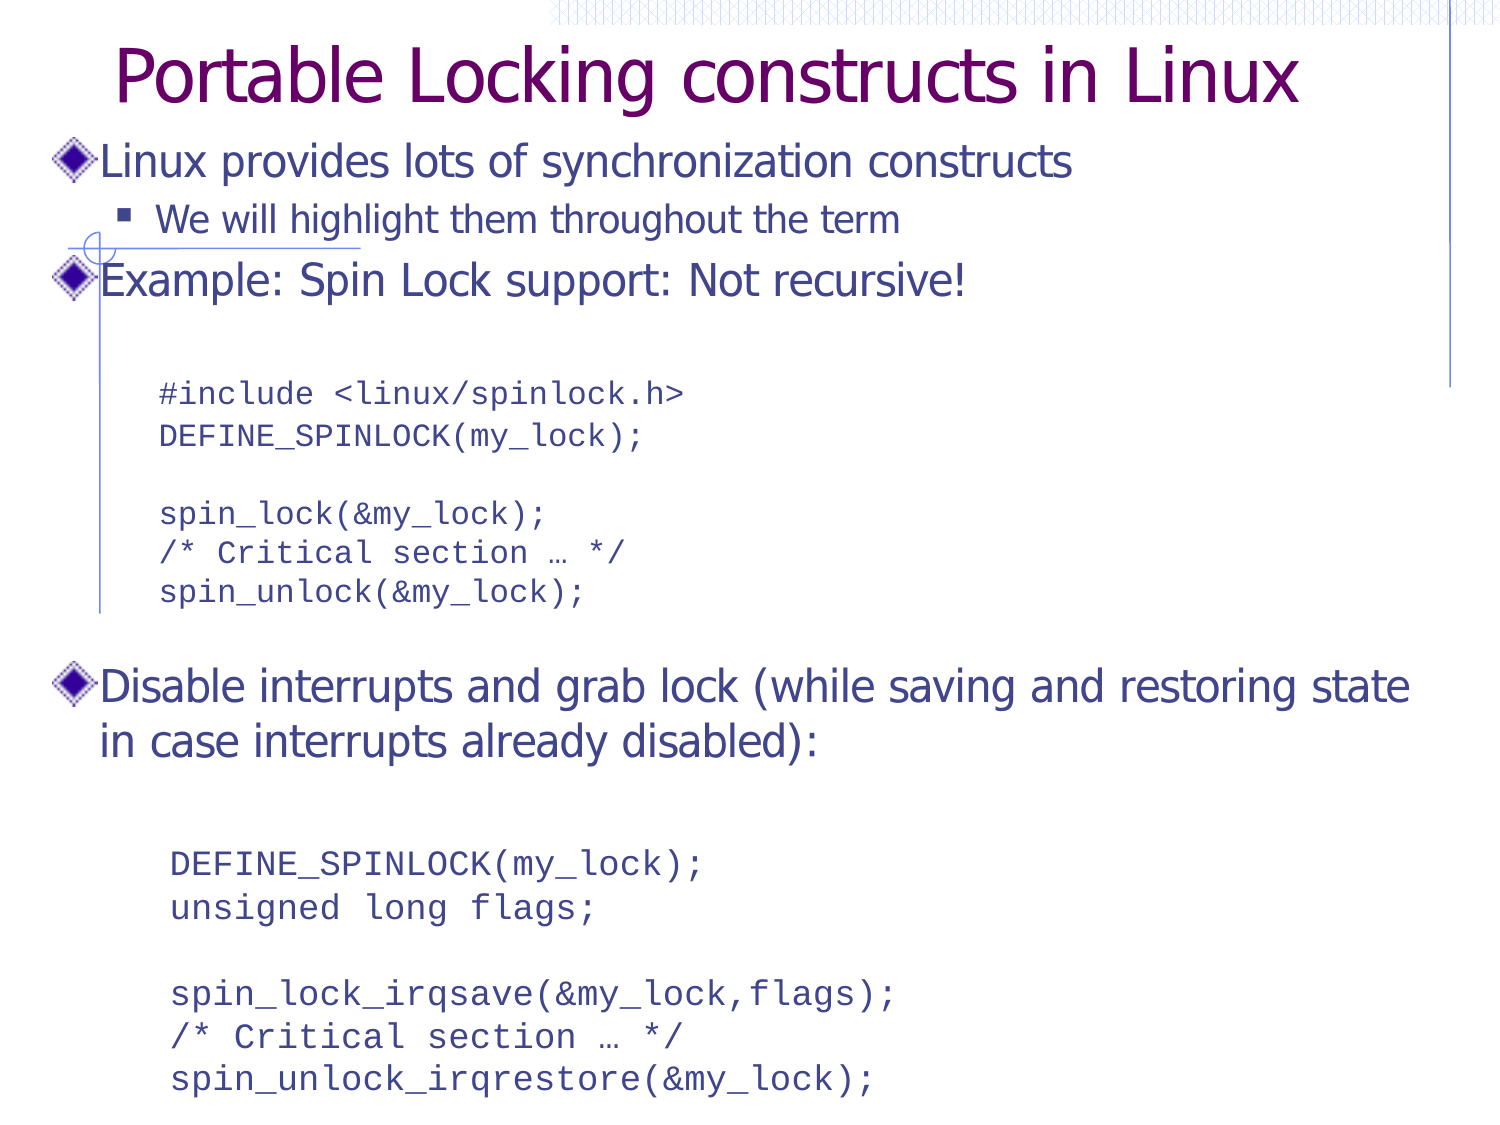

# Portable Locking constructs in Linux
Linux provides lots of synchronization constructs
We will highlight them throughout the term
Example: Spin Lock support: Not recursive!
	#include <linux/spinlock.h>
	DEFINE_SPINLOCK(my_lock);
	spin_lock(&my_lock);
	/* Critical section … */
	spin_unlock(&my_lock);
Disable interrupts and grab lock (while saving and restoring state in case interrupts already disabled):
	DEFINE_SPINLOCK(my_lock);
	unsigned long flags;
	spin_lock_irqsave(&my_lock,flags);
	/* Critical section … */
	spin_unlock_irqrestore(&my_lock);